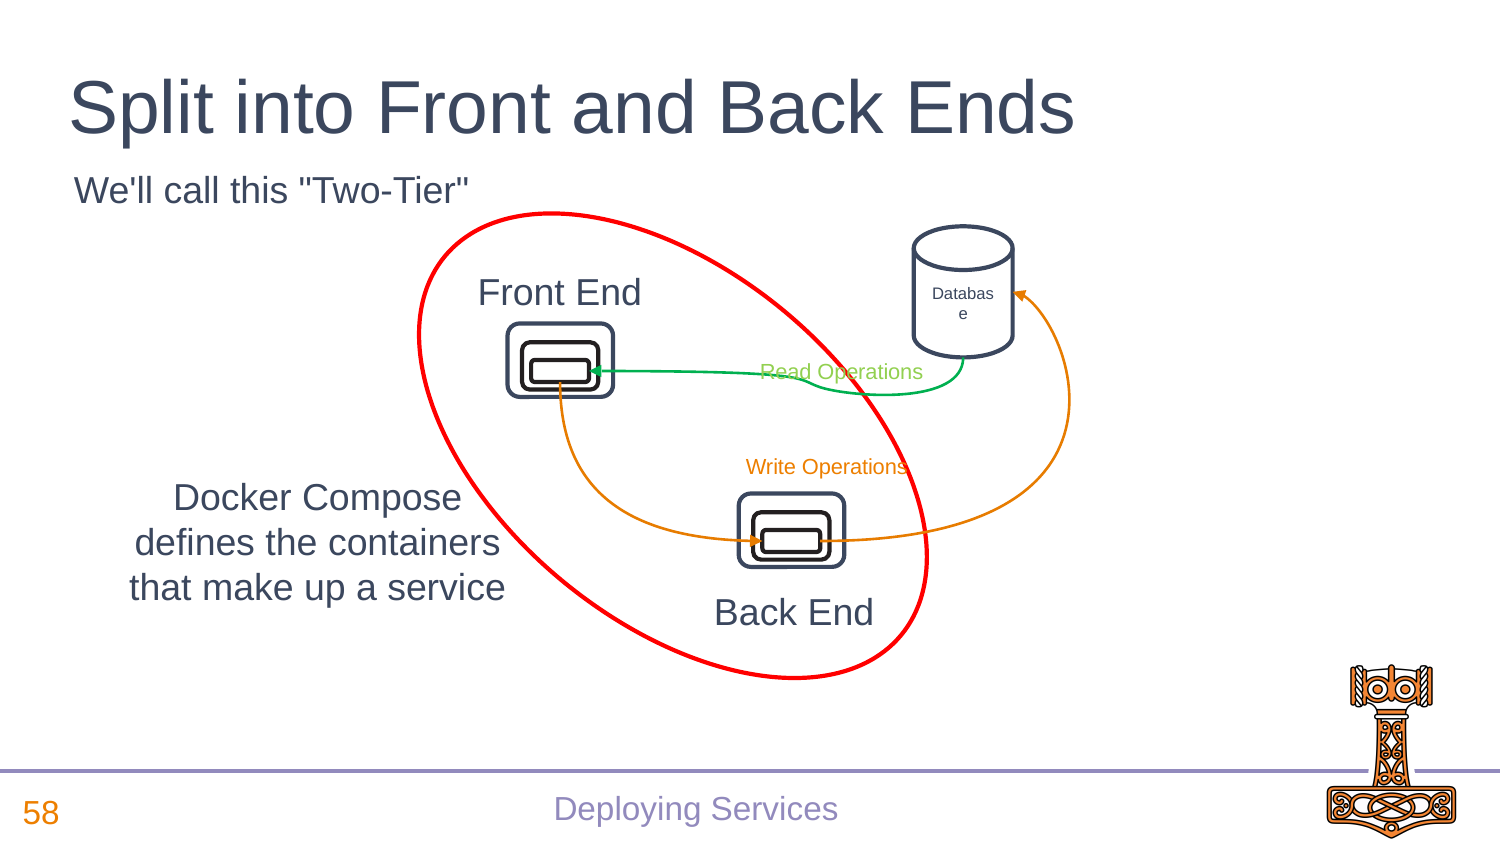

# Split into Front and Back Ends

We'll call this "Two-Tier"
Database
Front End

Docker Container

Jarvis

App
Read Operations
Write Operations
Docker Compose
defines the containers
that make up a service

Docker Container

Jarvis

App
Back End